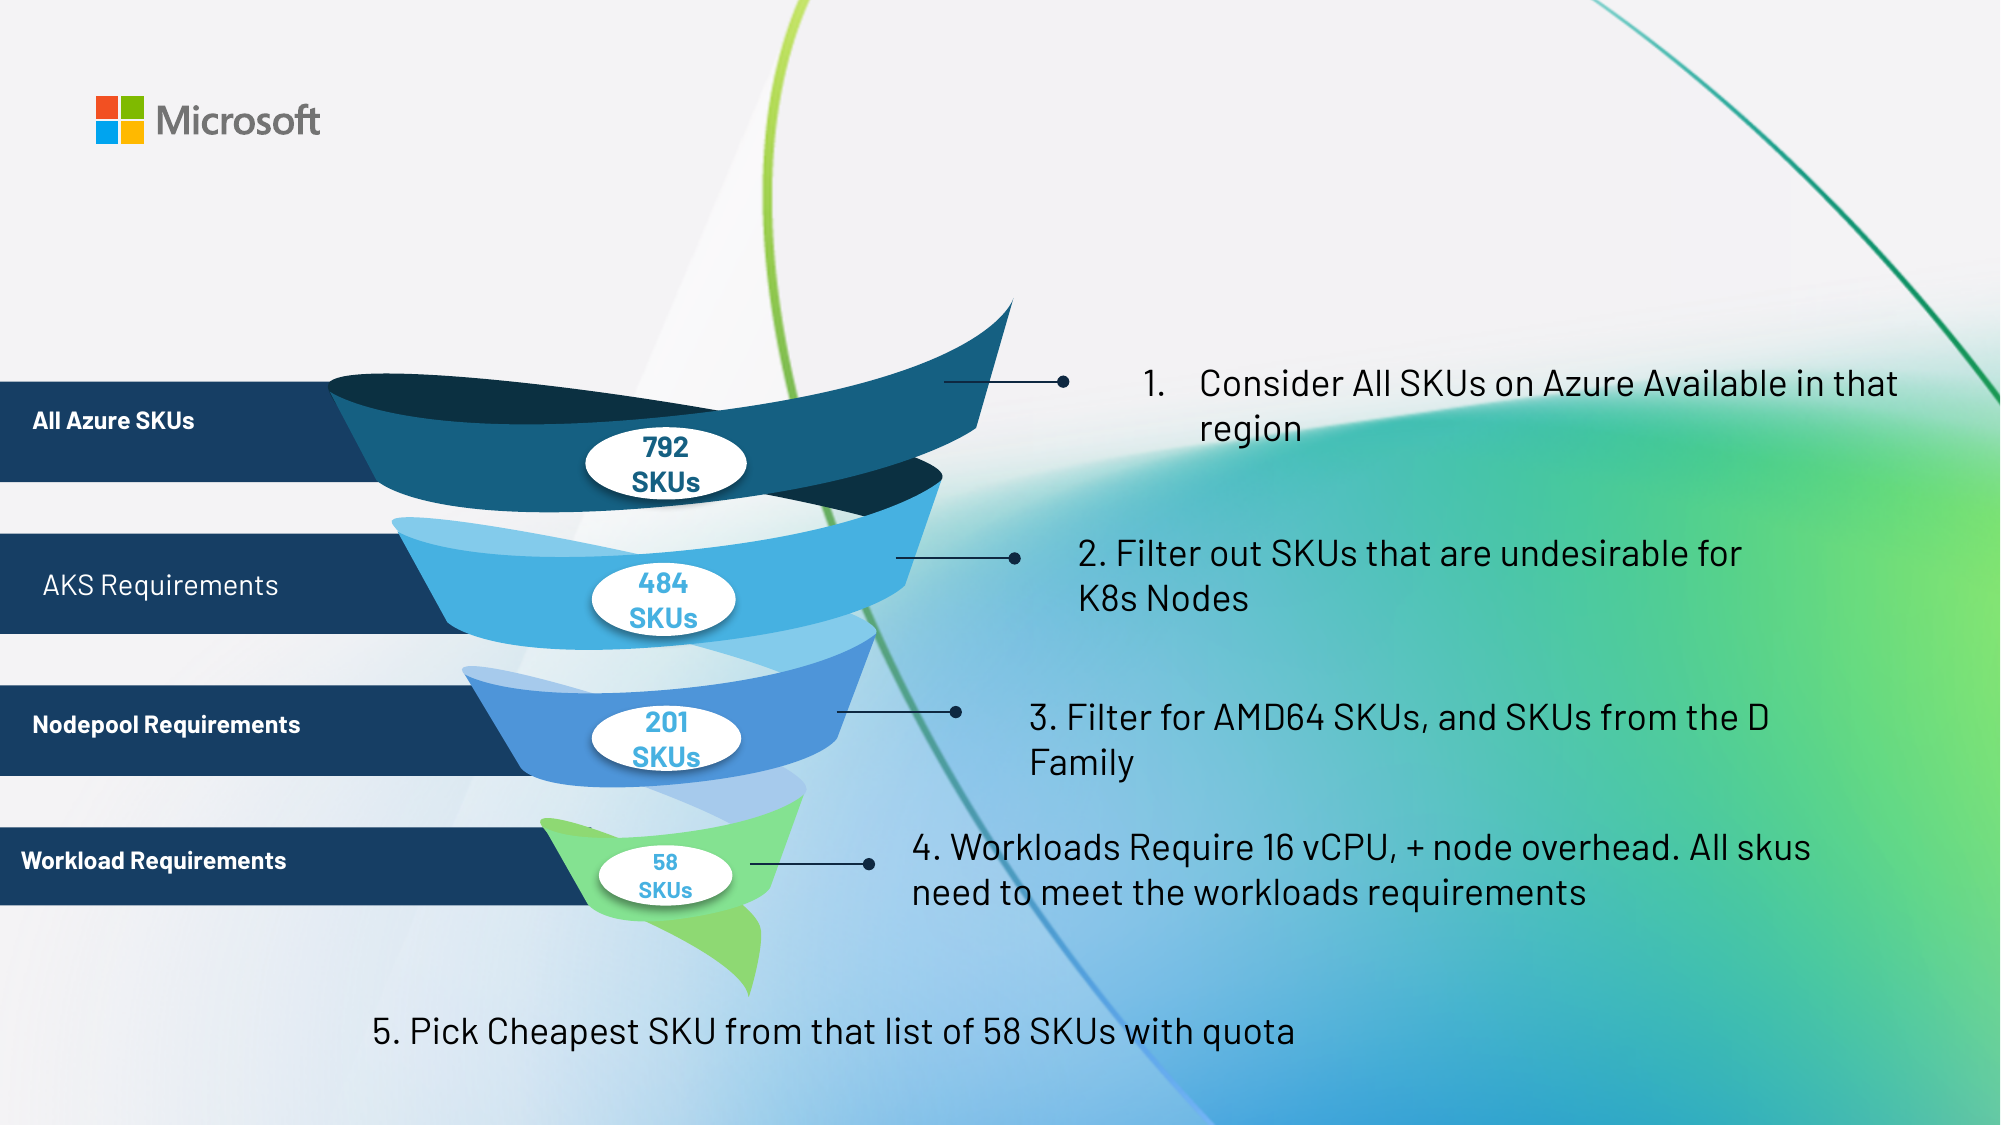

792 SKUs
484 SKUs
201 SKUs
58 SKUs
Consider All SKUs on Azure Available in that region

AKS Requirements

All Azure SKUs
2. Filter out SKUs that are undesirable for K8s Nodes
3. Filter for AMD64 SKUs, and SKUs from the D Family
Nodepool Requirements
4. Workloads Require 16 vCPU, + node overhead. All skus need to meet the workloads requirements
Workload Requirements
5. Pick Cheapest SKU from that list of 58 SKUs with quota